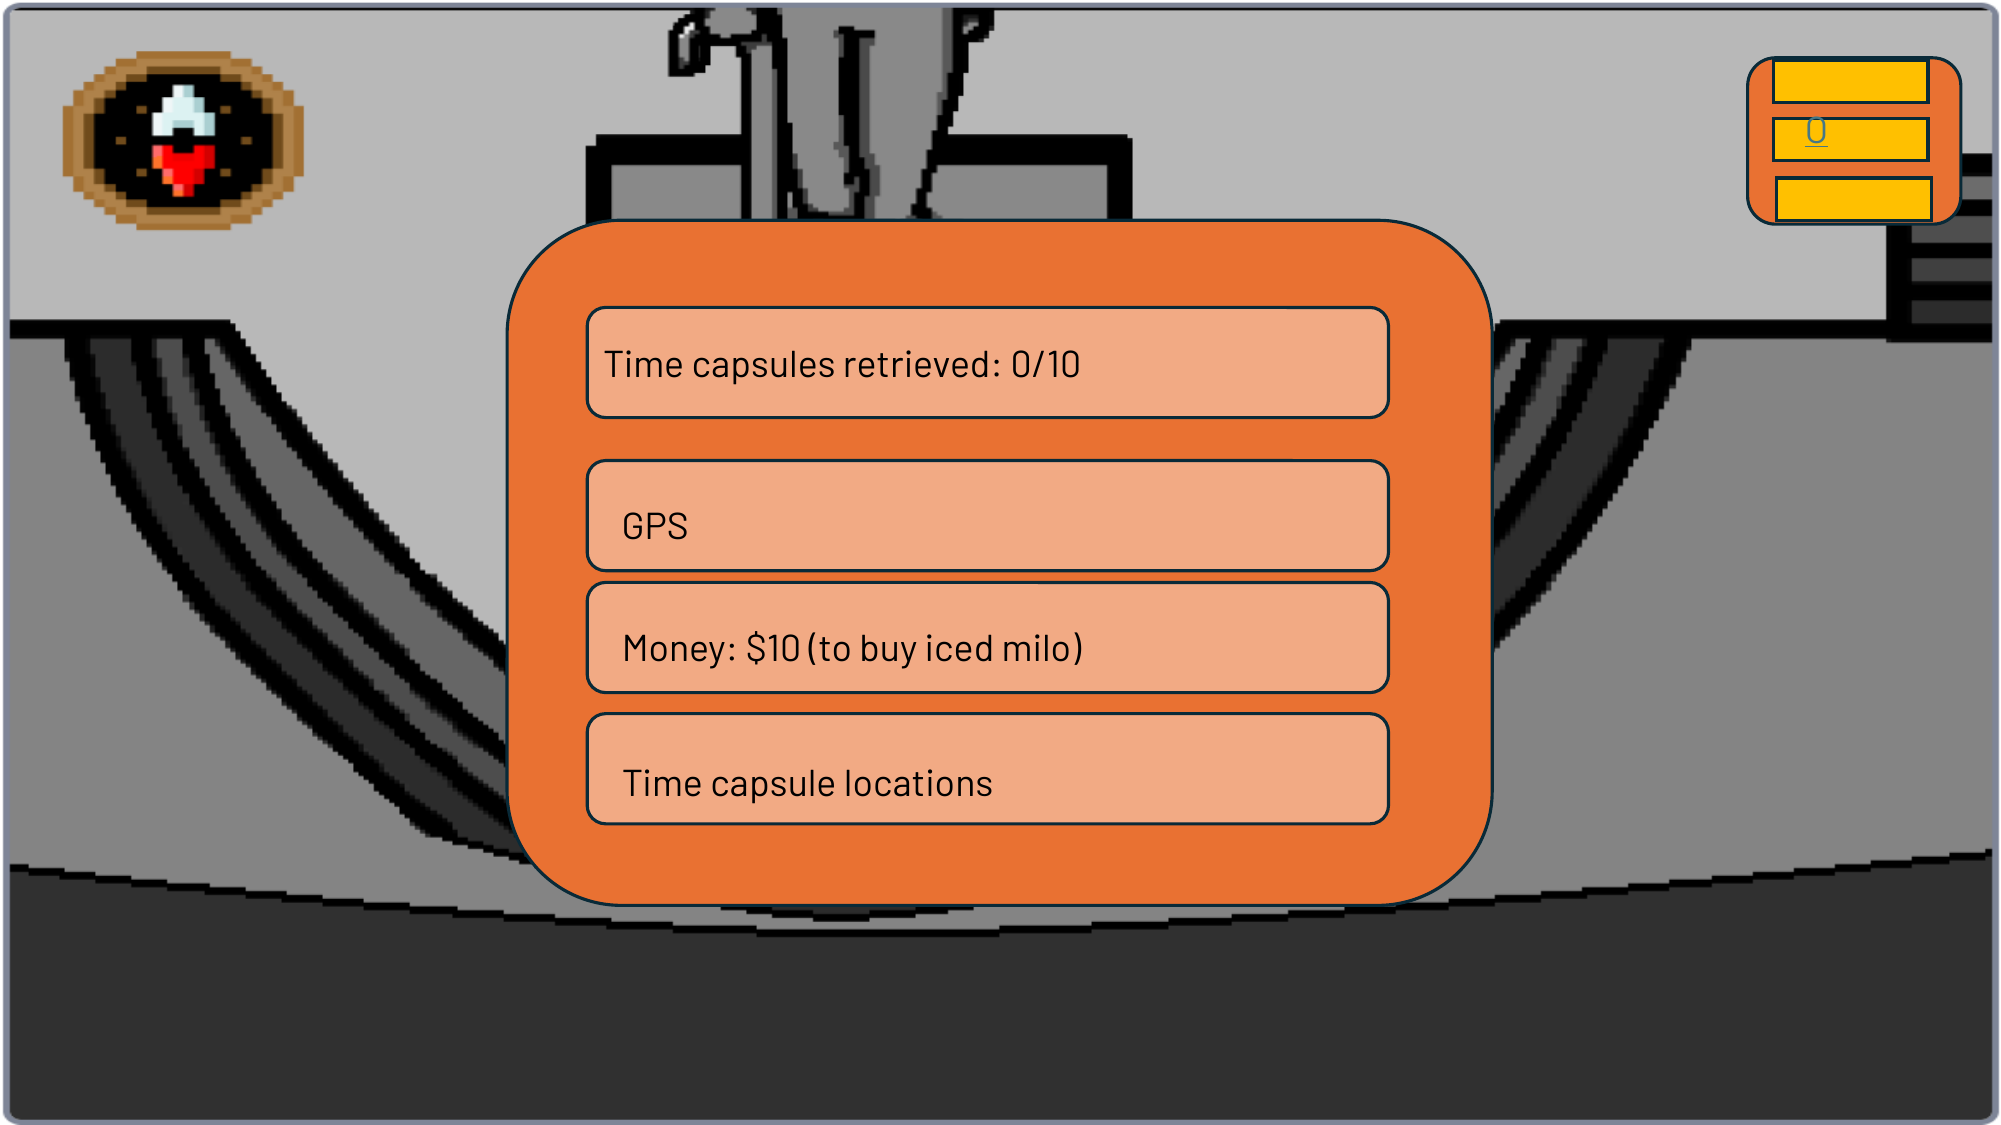

# OK!

O

Time capsules retrieved: 0/10

GPS

Money: $10 (to buy iced milo)

Time capsule locations